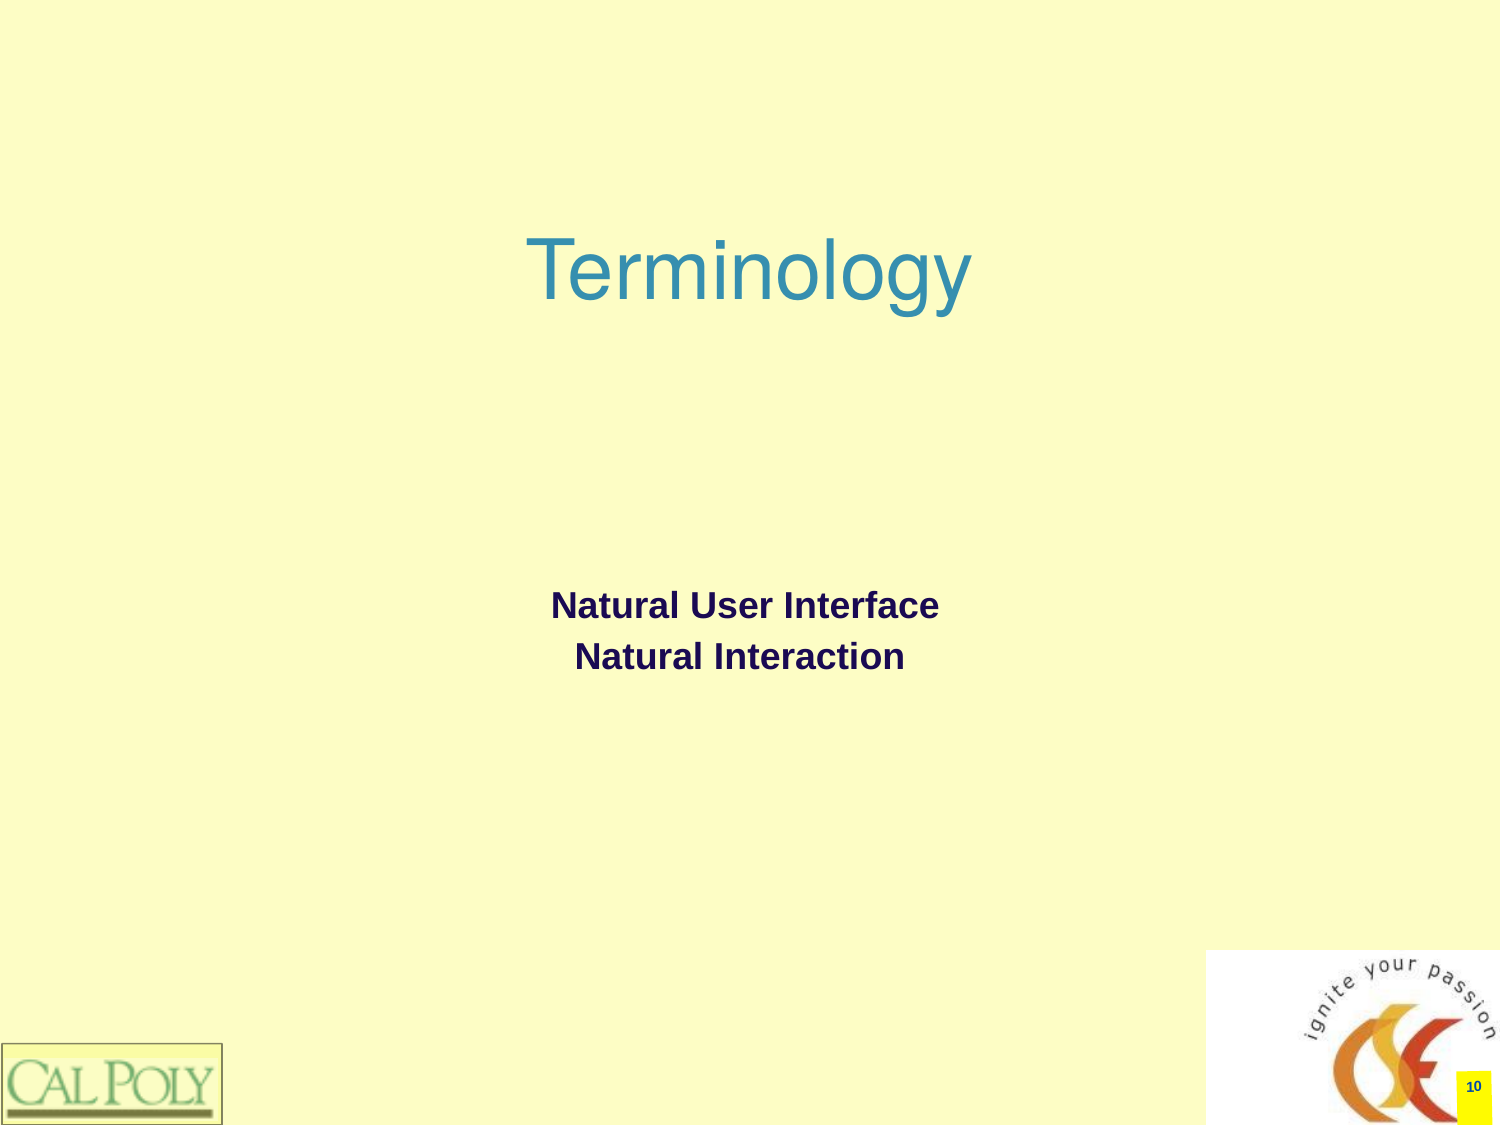

# Terminology
Natural User Interface
Natural Interaction
10